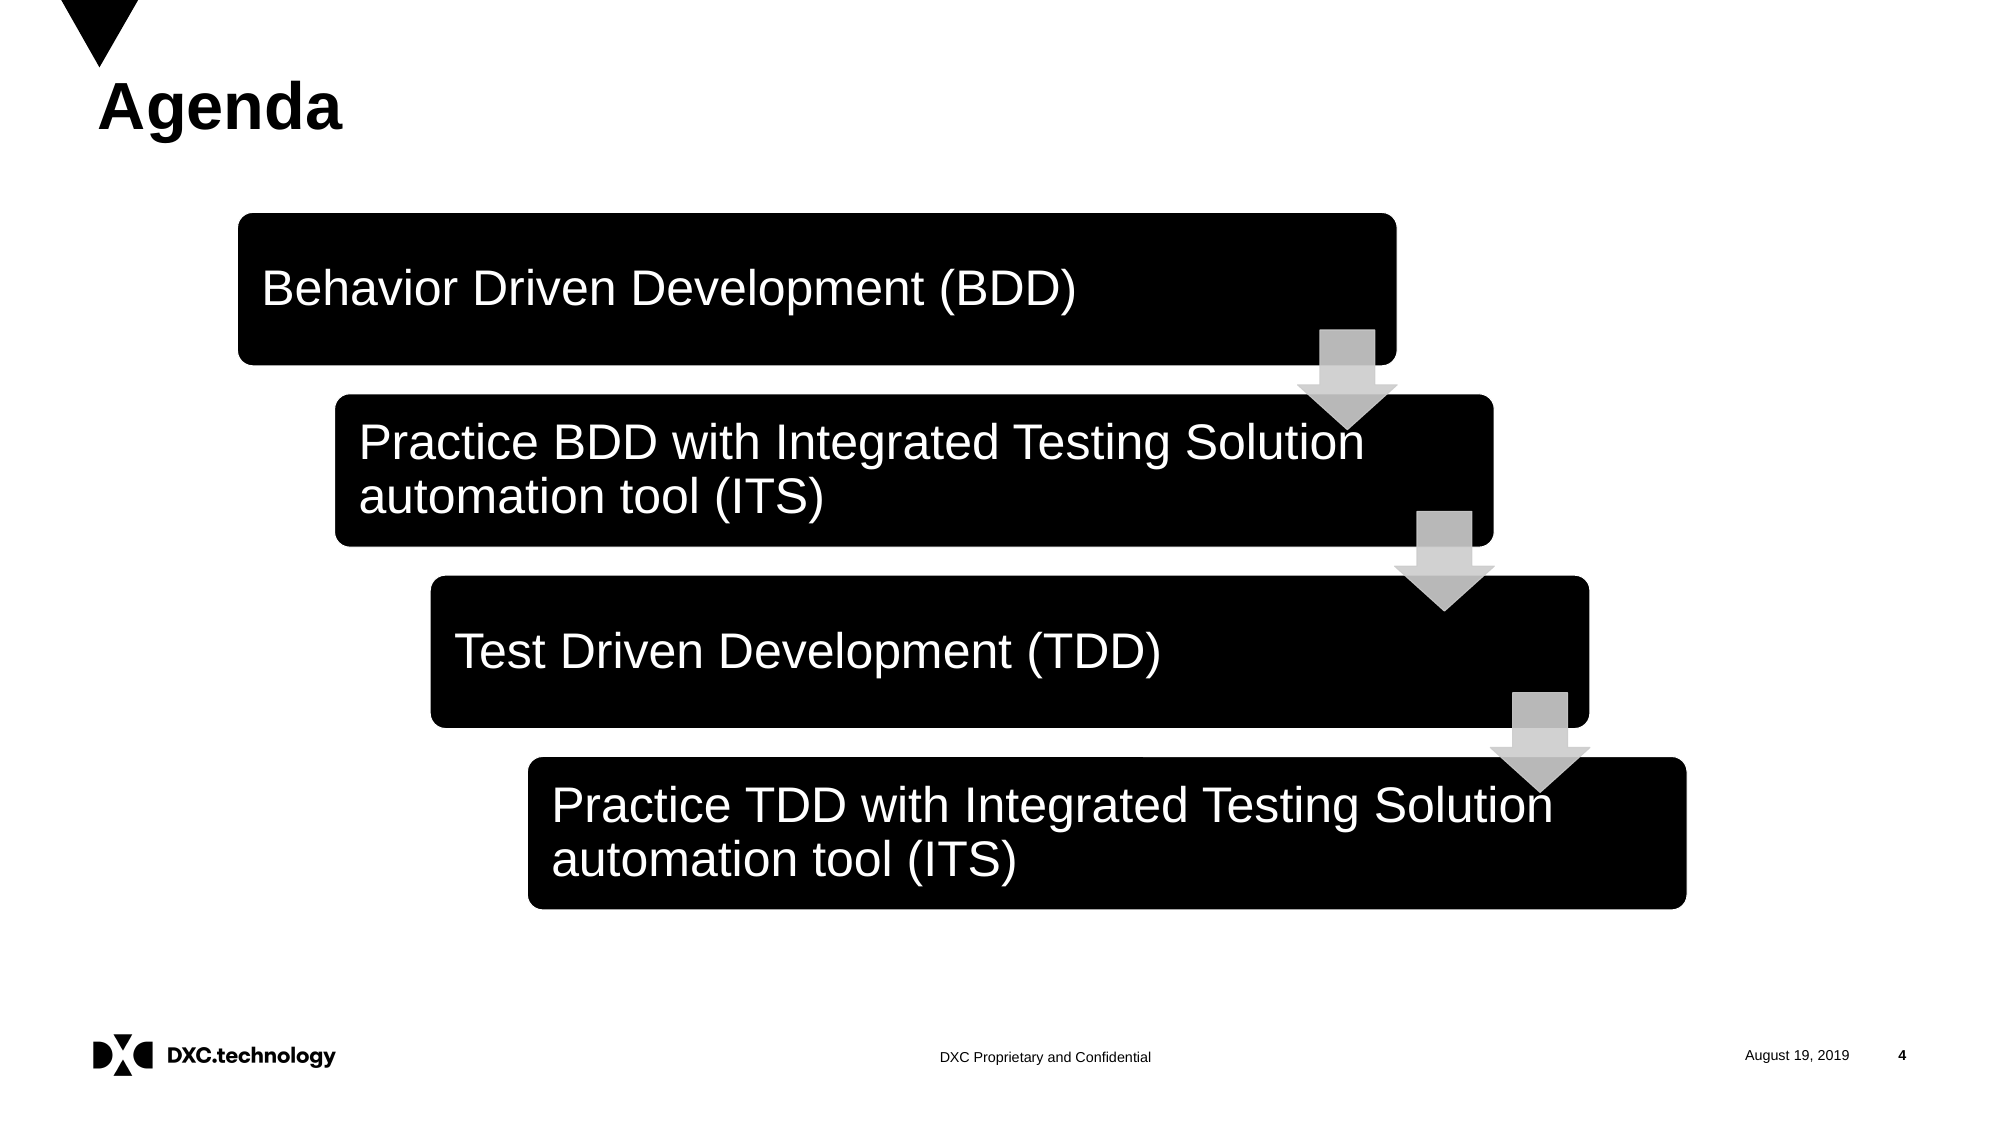

# Agenda
Behavior Driven Development (BDD)
Practice BDD with Integrated Testing Solution automation tool (ITS)
Test Driven Development (TDD)
Practice TDD with Integrated Testing Solution automation tool (ITS)